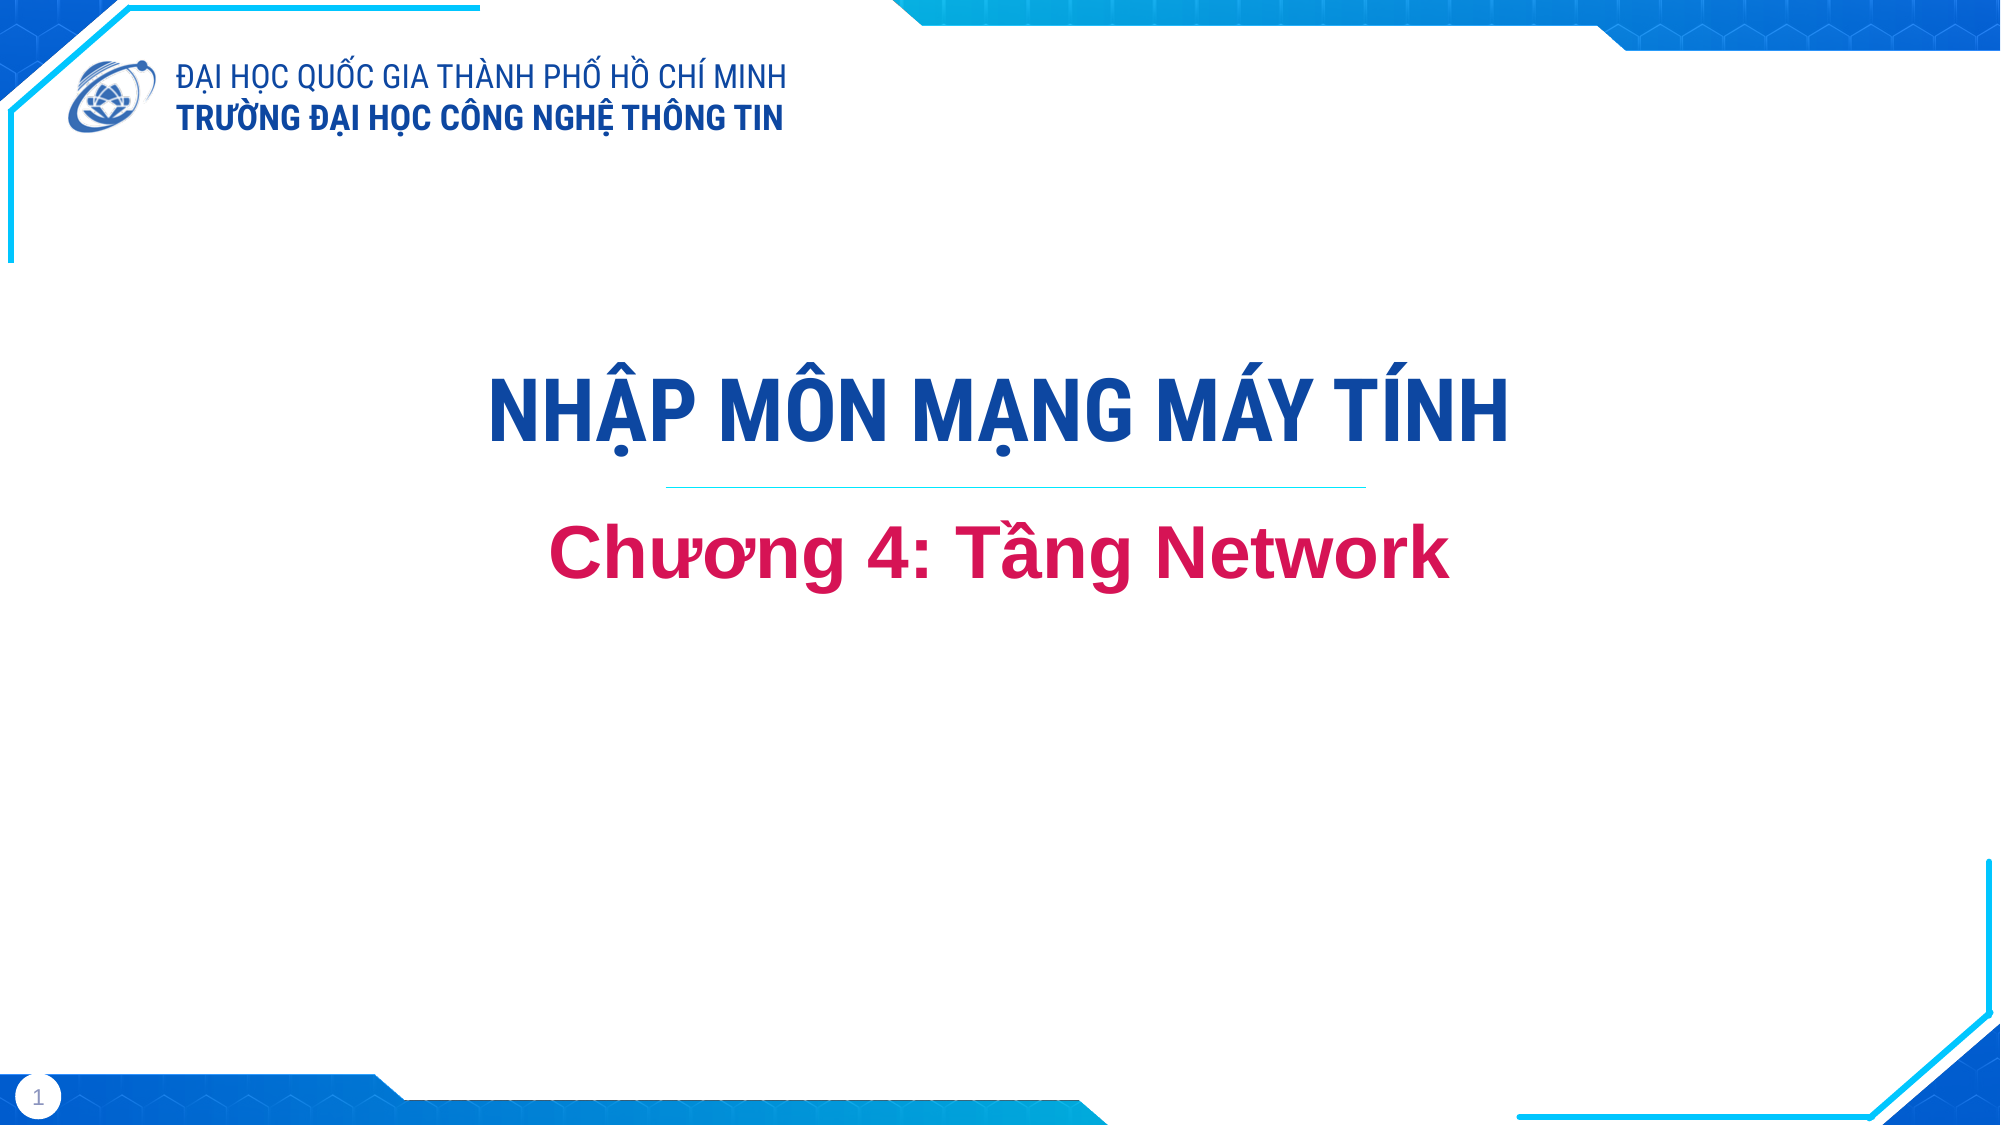

NHẬP MÔN MẠNG MÁY TÍNH
Chương 4: Tầng Network
1